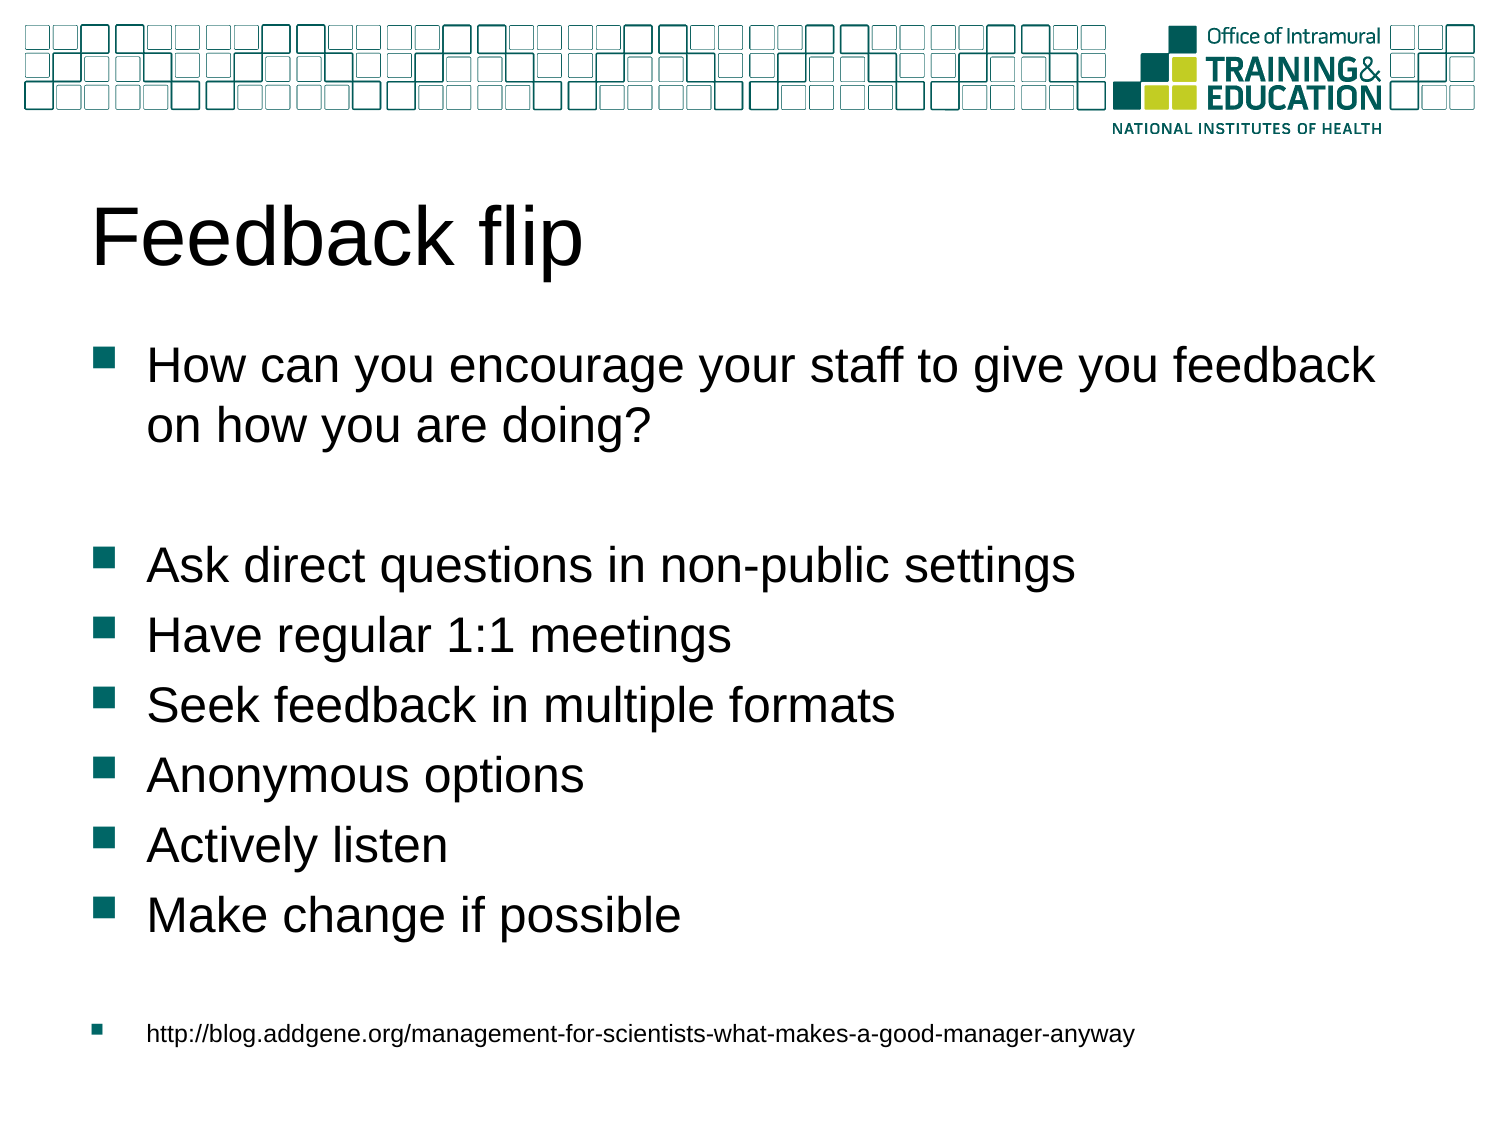

# Feedback flip
How can you encourage your staff to give you feedback on how you are doing?

Ask direct questions in non-public settings
Have regular 1:1 meetings
Seek feedback in multiple formats
Anonymous options
Actively listen
Make change if possible

http://blog.addgene.org/management-for-scientists-what-makes-a-good-manager-anyway